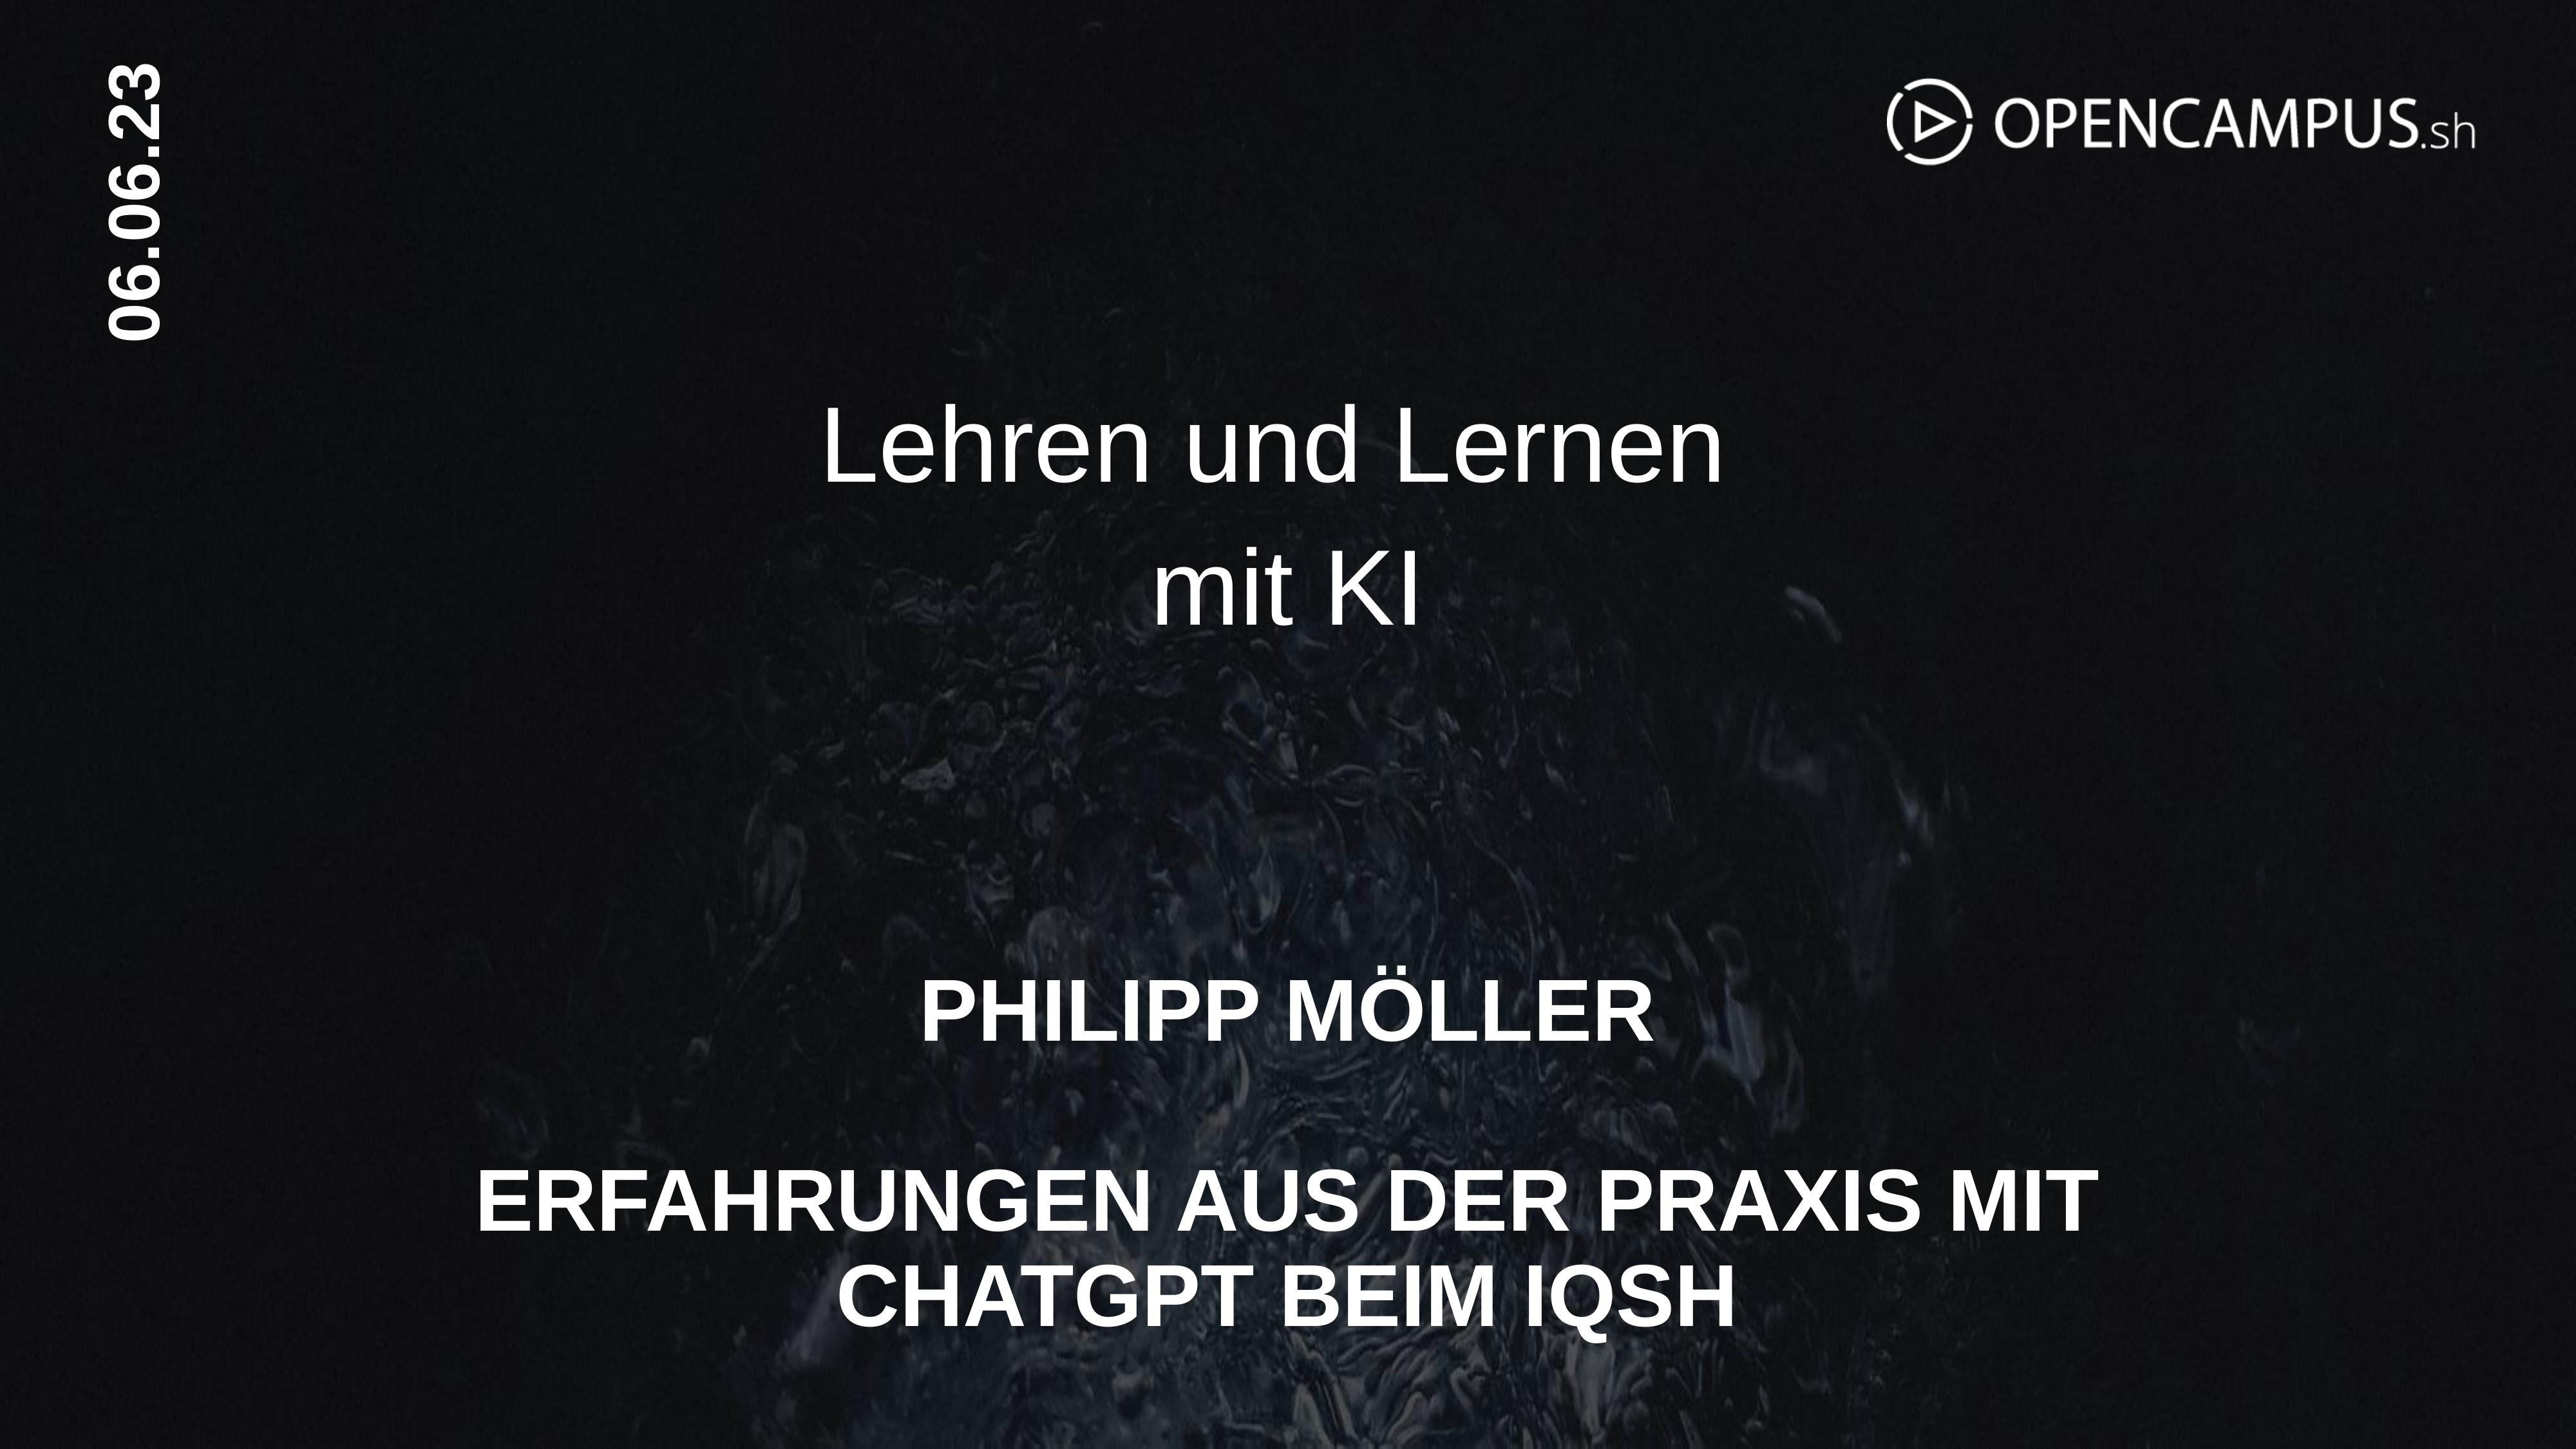

06.06.23
Lehren und Lernen
mit KI

# Philipp MÖller Erfahrungen aus der Praxis mit CHatGPT beim Iqsh